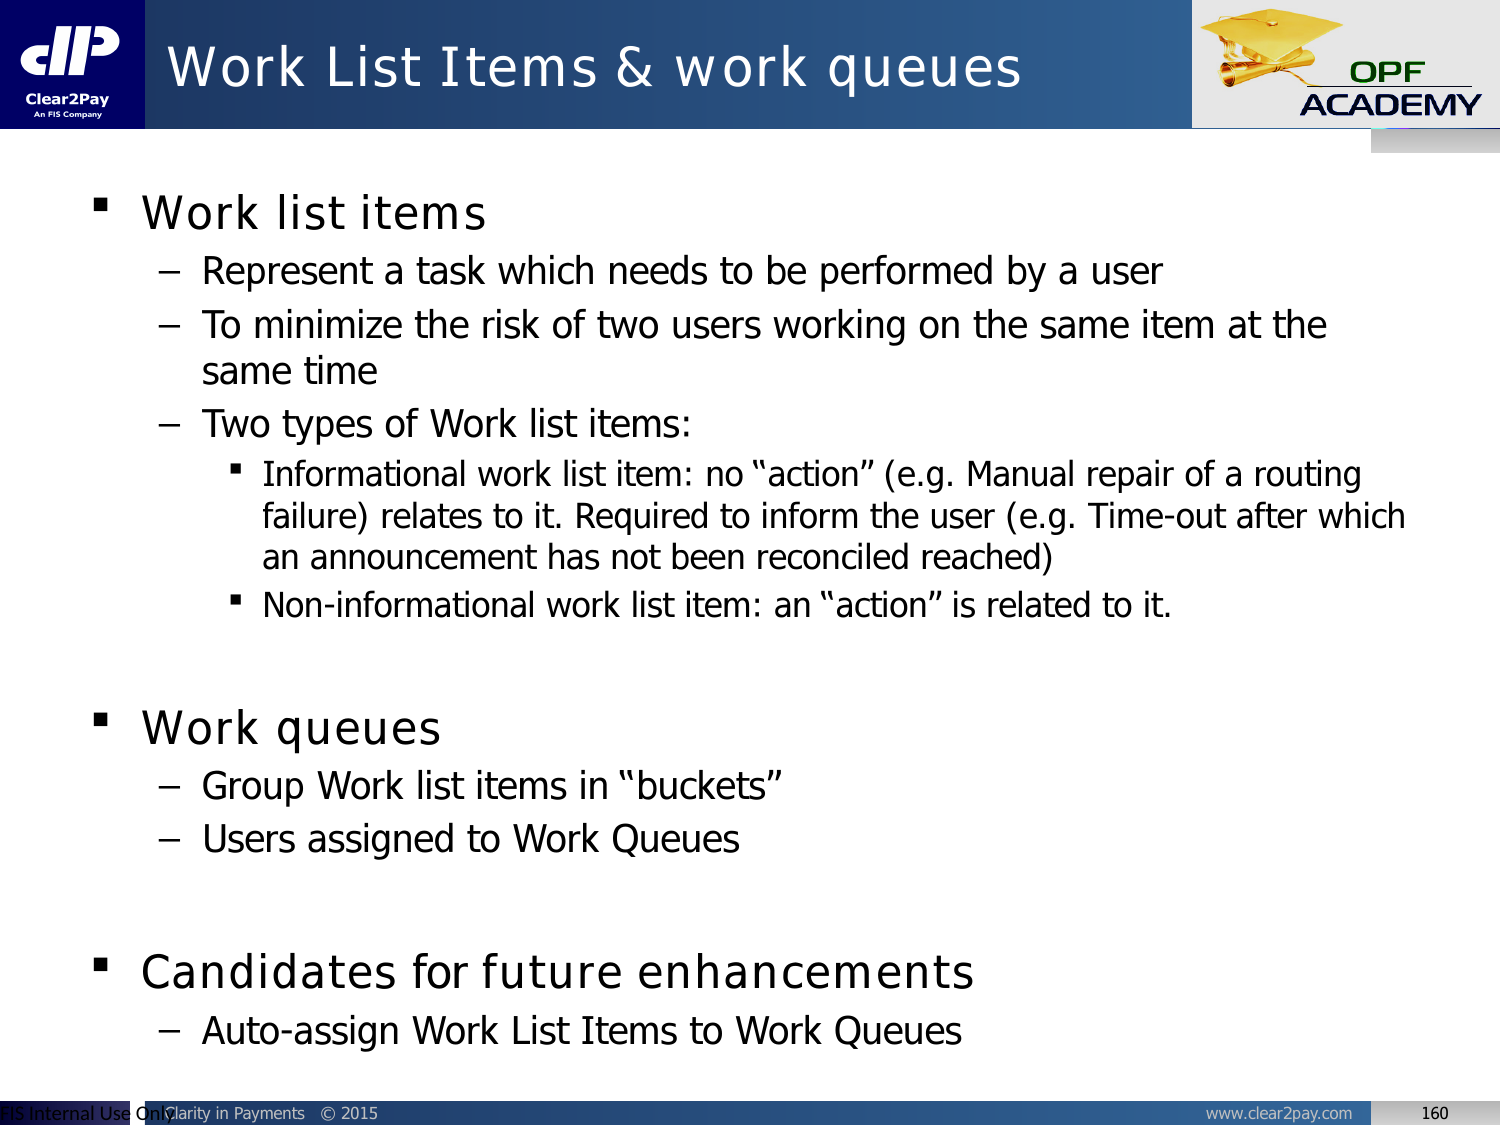

# Work List Items & work queues
Work list items
Represent a task which needs to be performed by a user
To minimize the risk of two users working on the same item at the same time
Two types of Work list items:
Informational work list item: no “action” (e.g. Manual repair of a routing failure) relates to it. Required to inform the user (e.g. Time-out after which an announcement has not been reconciled reached)
Non-informational work list item: an “action” is related to it.

Work queues
Group Work list items in “buckets”
Users assigned to Work Queues

Candidates for future enhancements
Auto-assign Work List Items to Work Queues